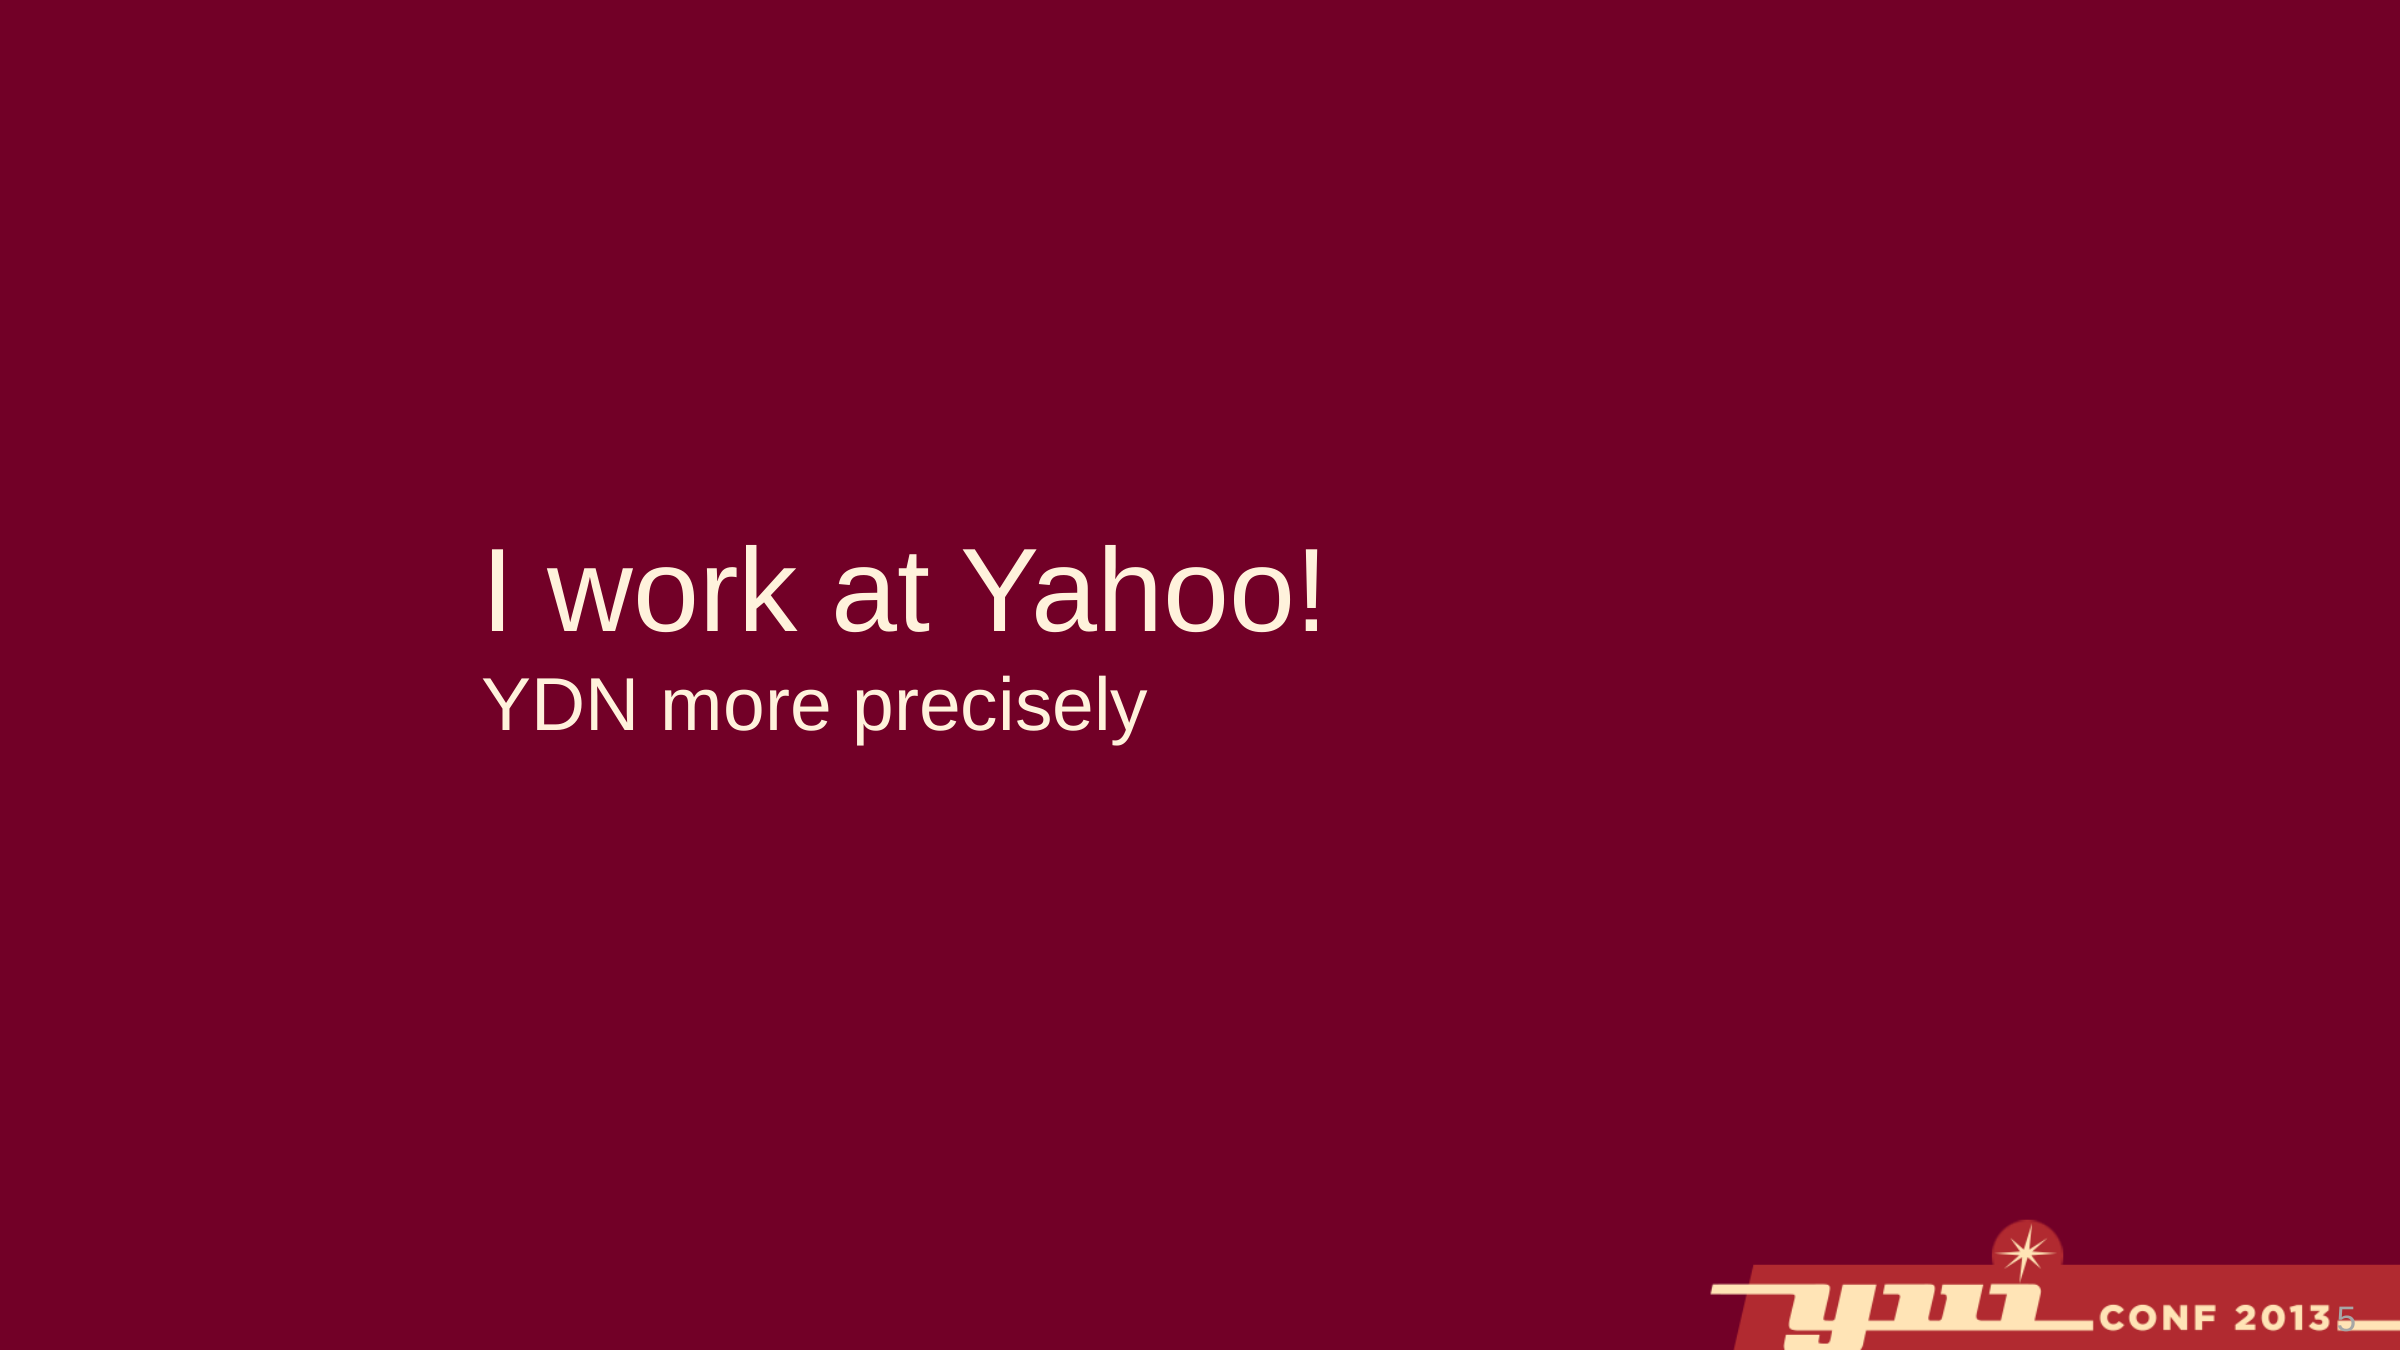

# I work at Yahoo! YDN more precisely
5